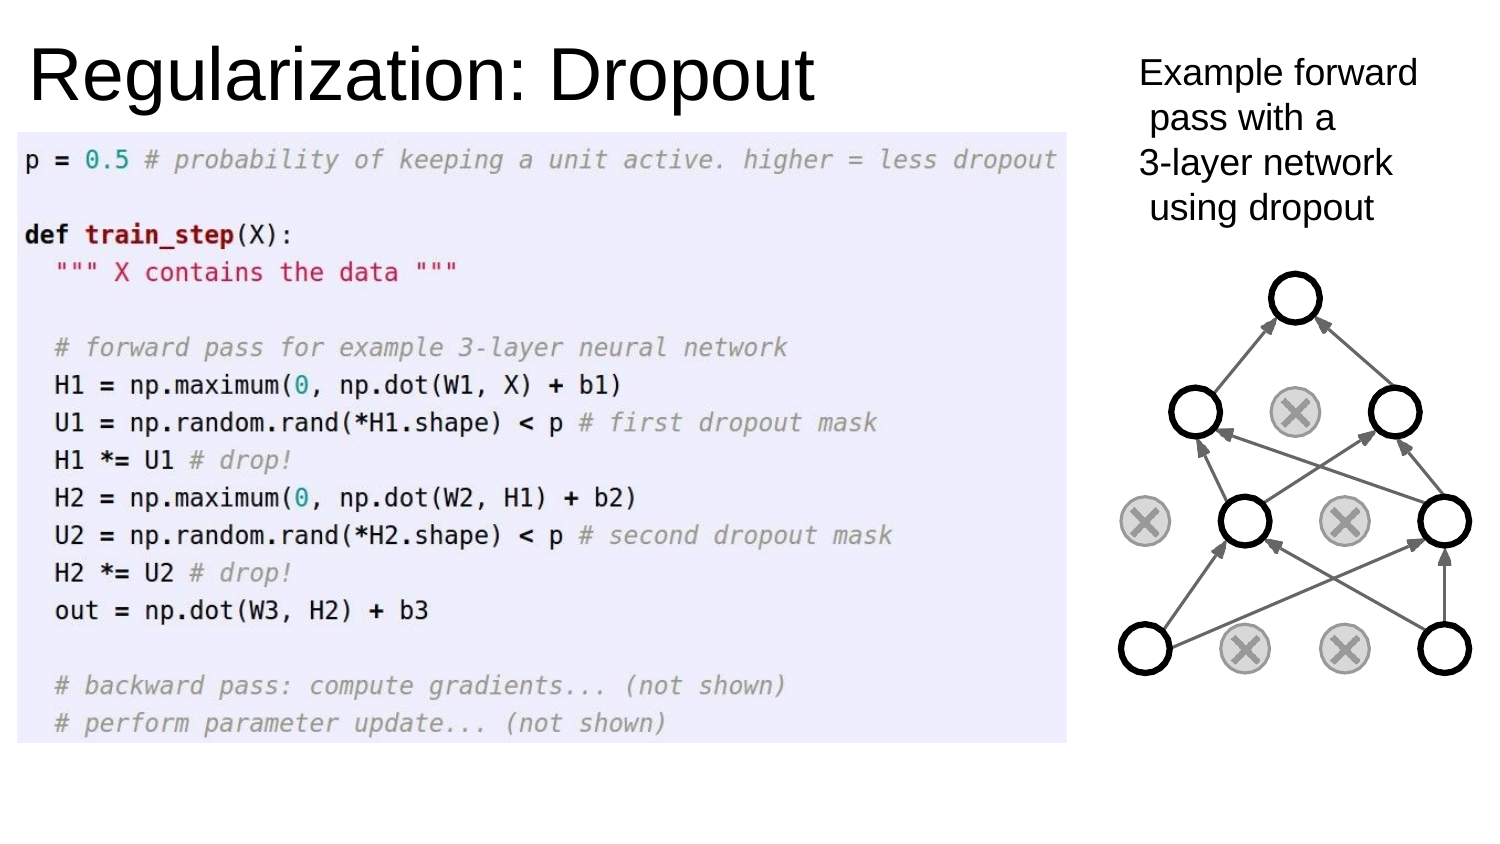

Regularization: Dropout
Example forward  pass with a
3-layer network  using dropout

Fei-Fei Li & Justin Johnson & Serena Yeung	Lecture 7 -	April 24, 2018